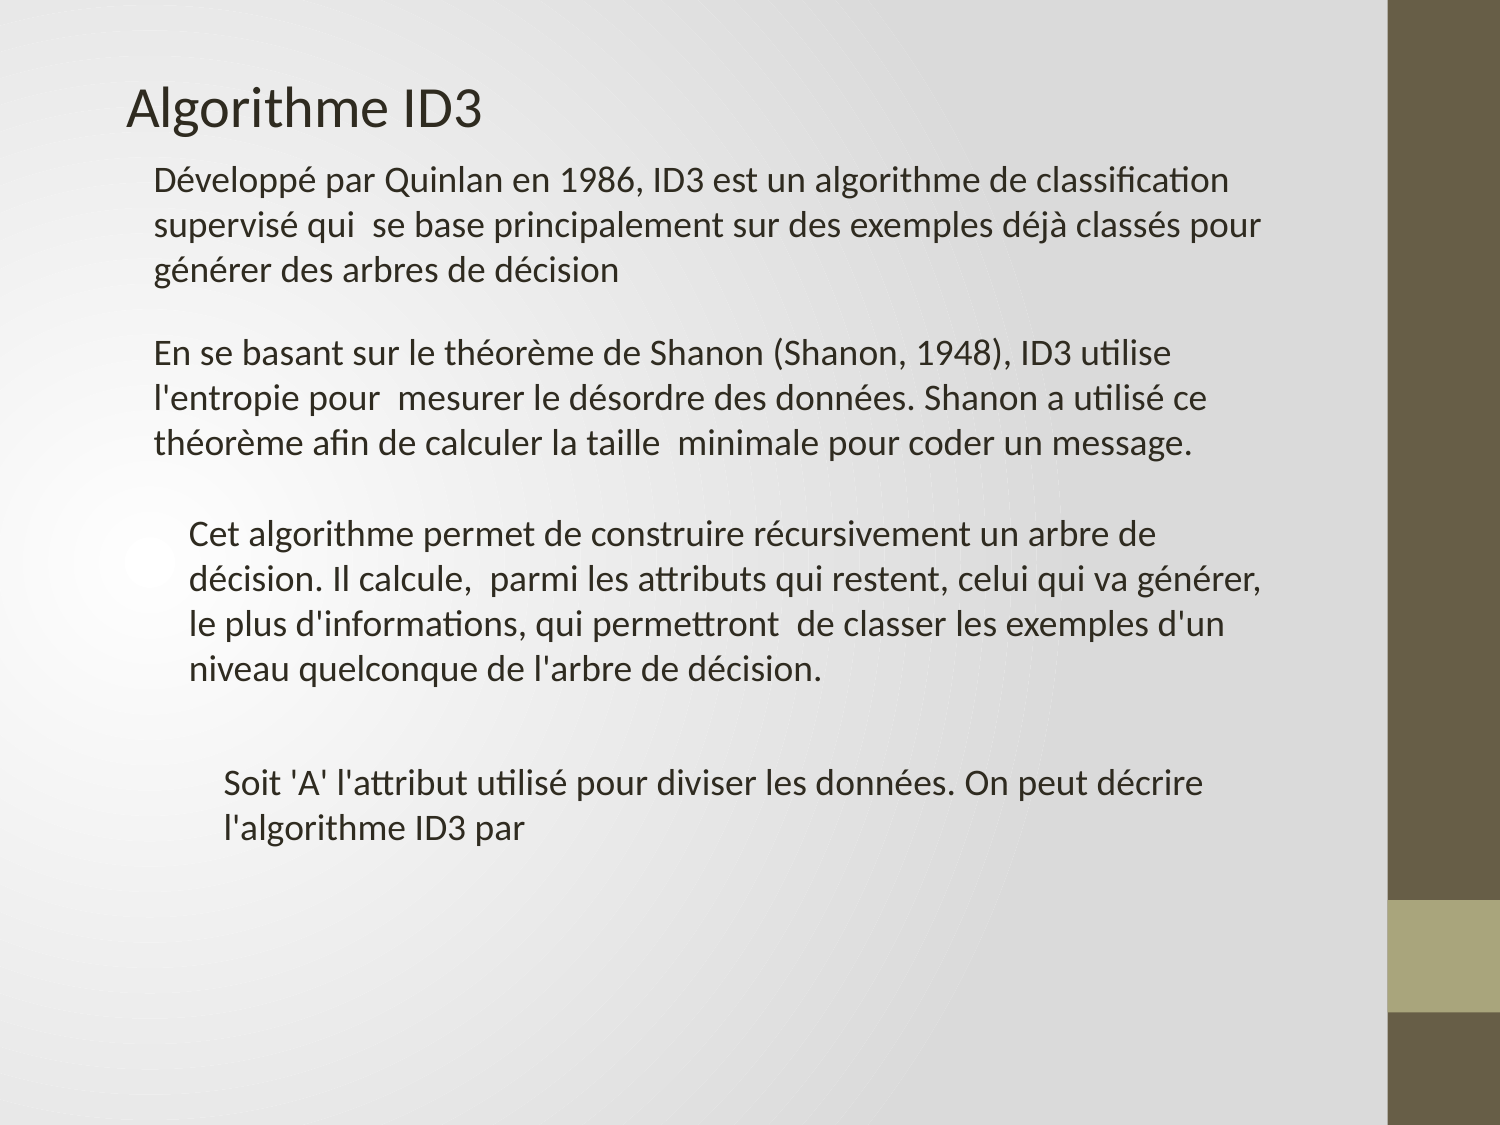

Algorithme ID3
Développé par Quinlan en 1986, ID3 est un algorithme de classification supervisé qui  se base principalement sur des exemples déjà classés pour générer des arbres de décision
En se basant sur le théorème de Shanon (Shanon, 1948), ID3 utilise l'entropie pour  mesurer le désordre des données. Shanon a utilisé ce théorème afin de calculer la taille  minimale pour coder un message.
Cet algorithme permet de construire récursivement un arbre de décision. Il calcule,  parmi les attributs qui restent, celui qui va générer, le plus d'informations, qui permettront  de classer les exemples d'un niveau quelconque de l'arbre de décision.
Soit 'A' l'attribut utilisé pour diviser les données. On peut décrire l'algorithme ID3 par